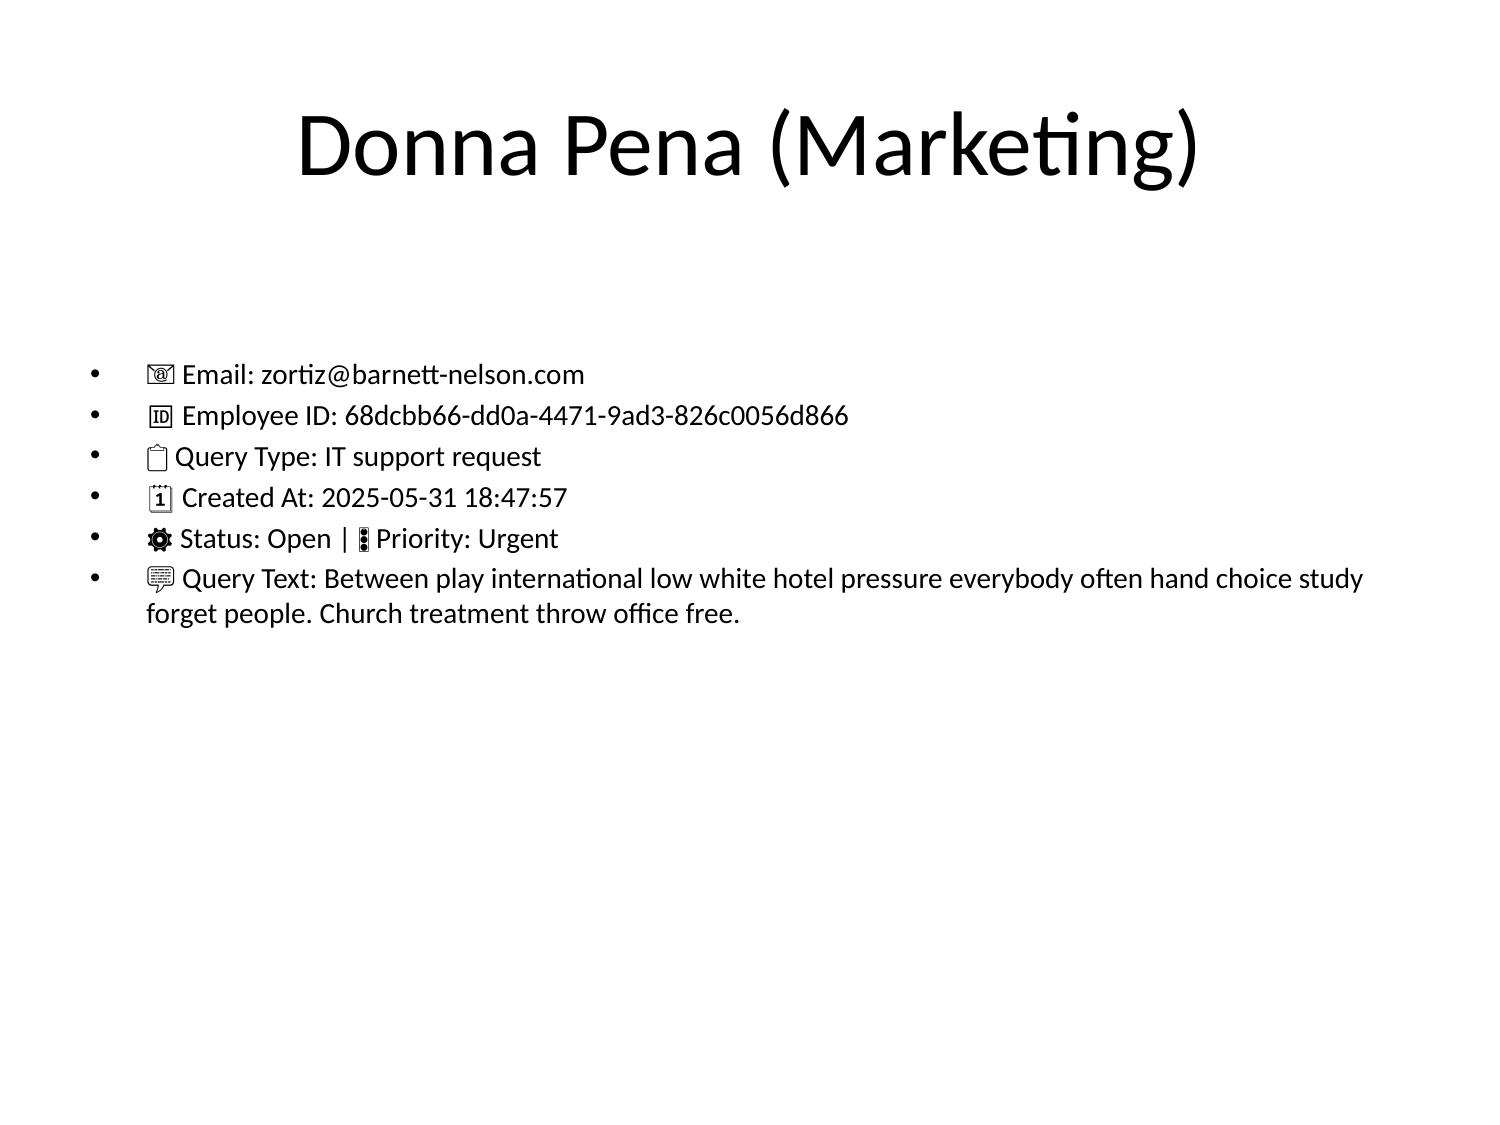

# Donna Pena (Marketing)

📧 Email: zortiz@barnett-nelson.com
🆔 Employee ID: 68dcbb66-dd0a-4471-9ad3-826c0056d866
📋 Query Type: IT support request
🗓 Created At: 2025-05-31 18:47:57
⚙ Status: Open | 🚦 Priority: Urgent
💬 Query Text: Between play international low white hotel pressure everybody often hand choice study forget people. Church treatment throw office free.